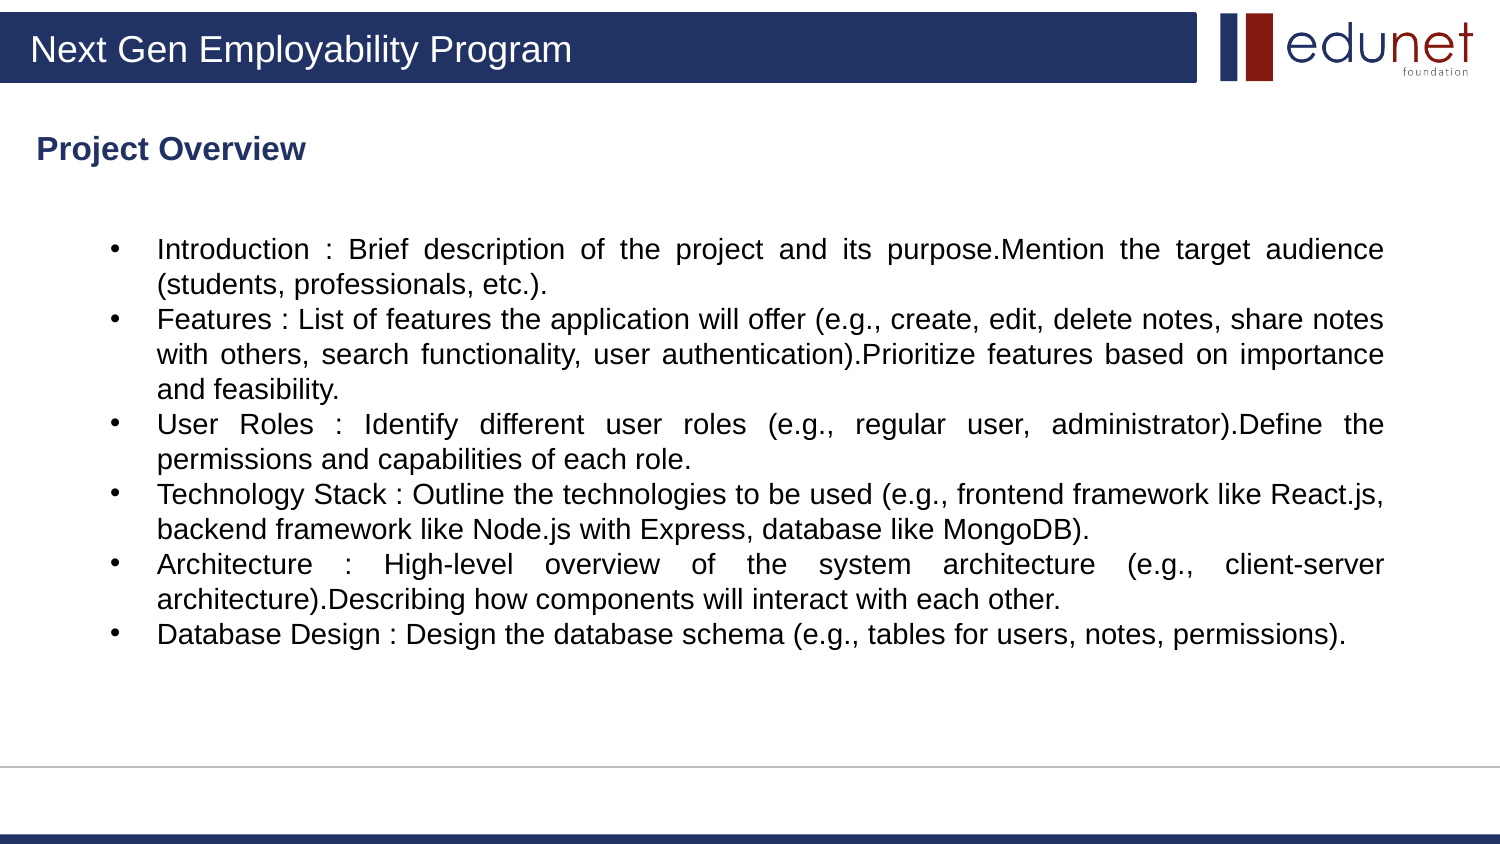

Project Overview
Introduction : Brief description of the project and its purpose.Mention the target audience (students, professionals, etc.).
Features : List of features the application will offer (e.g., create, edit, delete notes, share notes with others, search functionality, user authentication).Prioritize features based on importance and feasibility.
User Roles : Identify different user roles (e.g., regular user, administrator).Define the permissions and capabilities of each role.
Technology Stack : Outline the technologies to be used (e.g., frontend framework like React.js, backend framework like Node.js with Express, database like MongoDB).
Architecture : High-level overview of the system architecture (e.g., client-server architecture).Describing how components will interact with each other.
Database Design : Design the database schema (e.g., tables for users, notes, permissions).